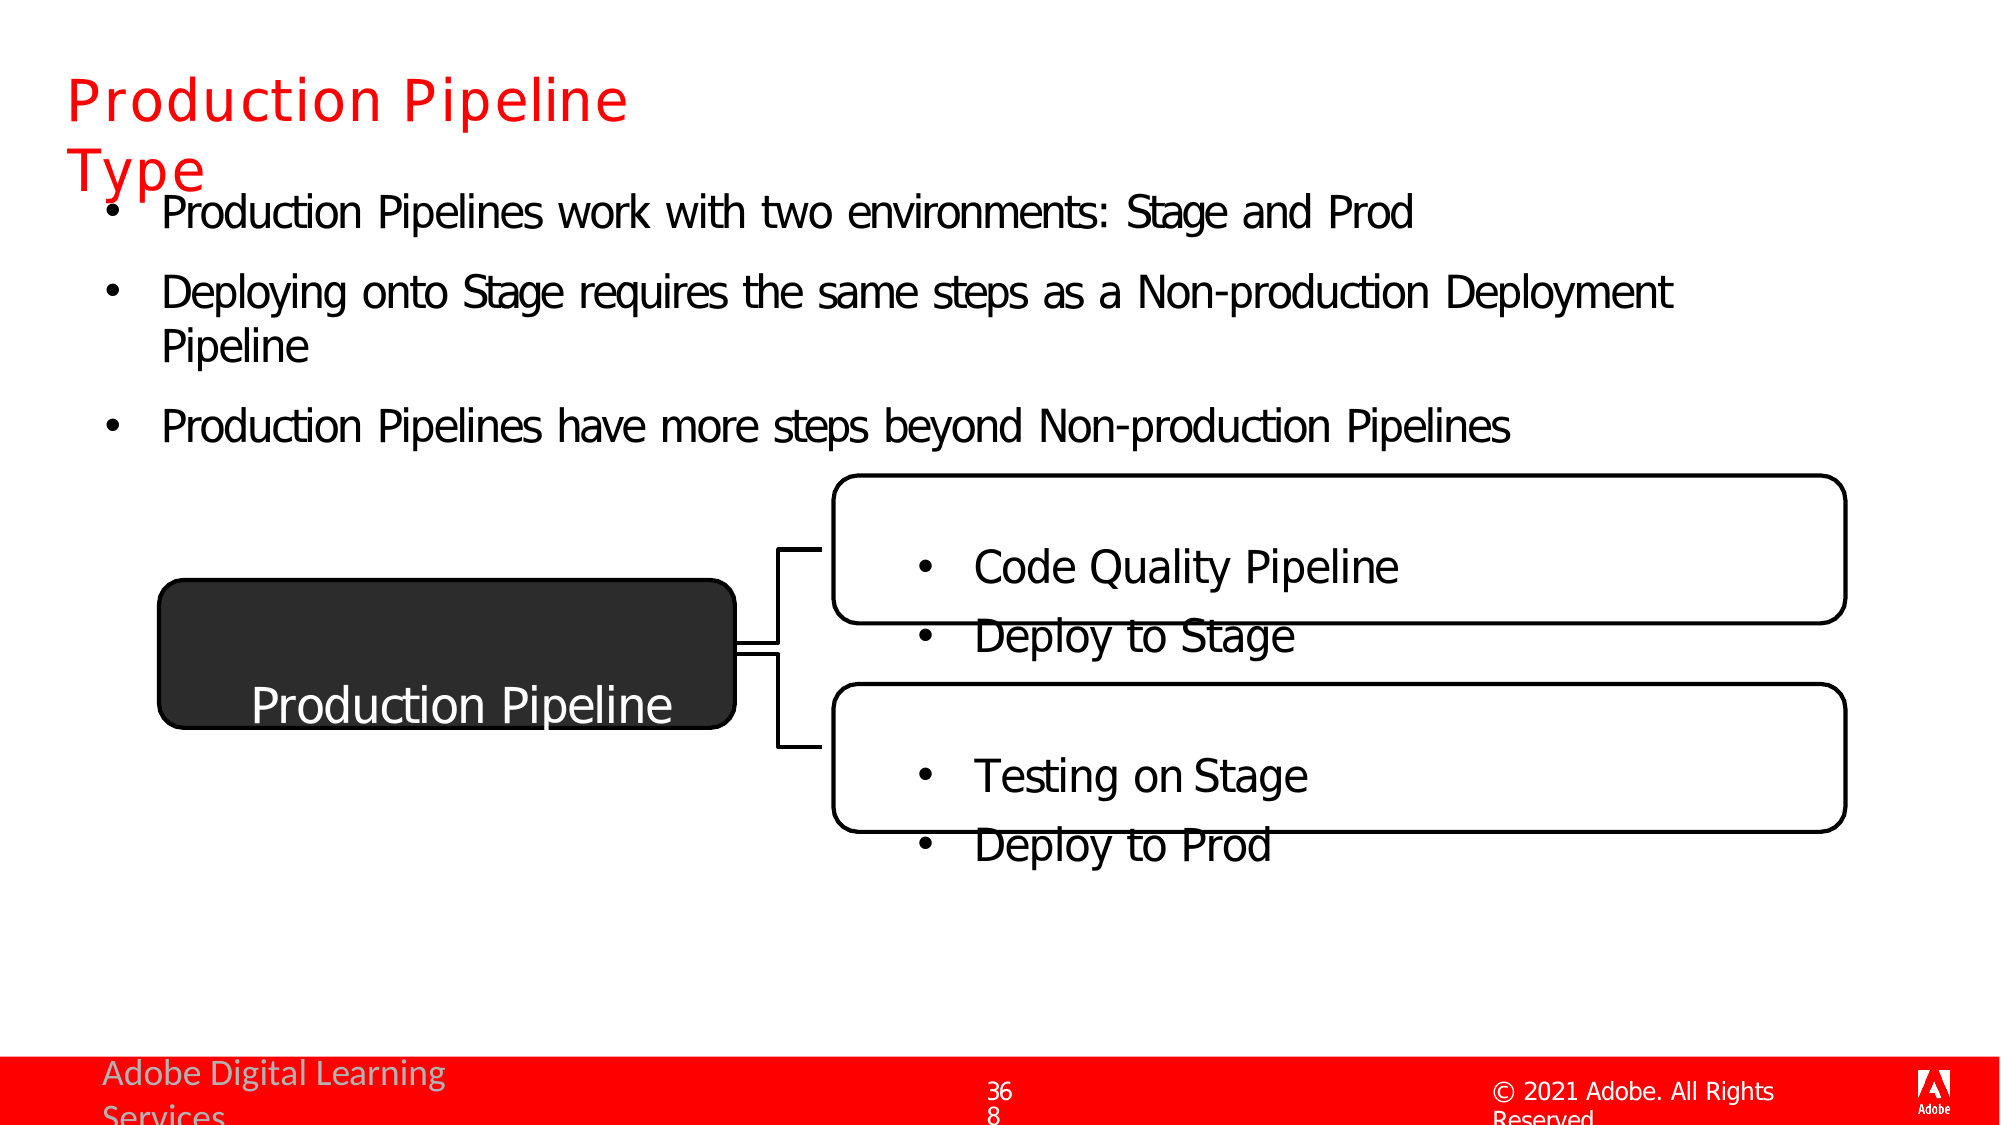

# Production Pipeline Type
Production Pipelines work with two environments: Stage and Prod
Deploying onto Stage requires the same steps as a Non-production Deployment Pipeline
Production Pipelines have more steps beyond Non-production Pipelines

Code Quality Pipeline
Deploy to Stage
Production Pipeline
Testing on Stage
Deploy to Prod

Adobe Digital Learning Services
© 2021 Adobe. All Rights Reserved
368